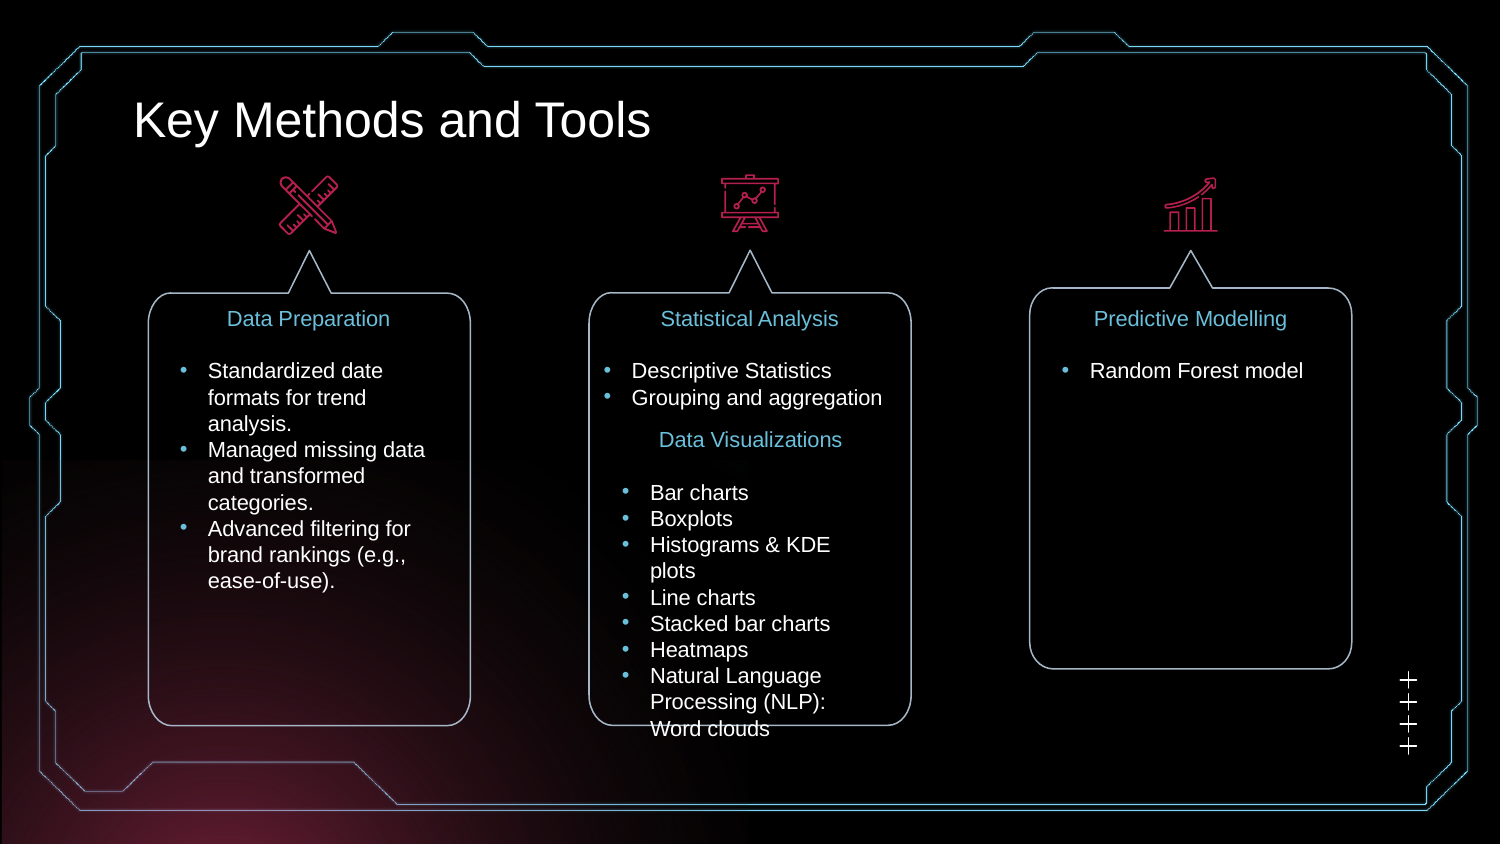

# Key Methods and Tools

Predictive Modelling

Random Forest model
Data Preparation

Standardized date formats for trend analysis.
Managed missing data and transformed categories.
Advanced filtering for brand rankings (e.g., ease-of-use).
Statistical Analysis

Descriptive Statistics
Grouping and aggregation
Data Visualizations

Bar charts
Boxplots
Histograms & KDE plots
Line charts
Stacked bar charts
Heatmaps
Natural Language Processing (NLP): Word clouds